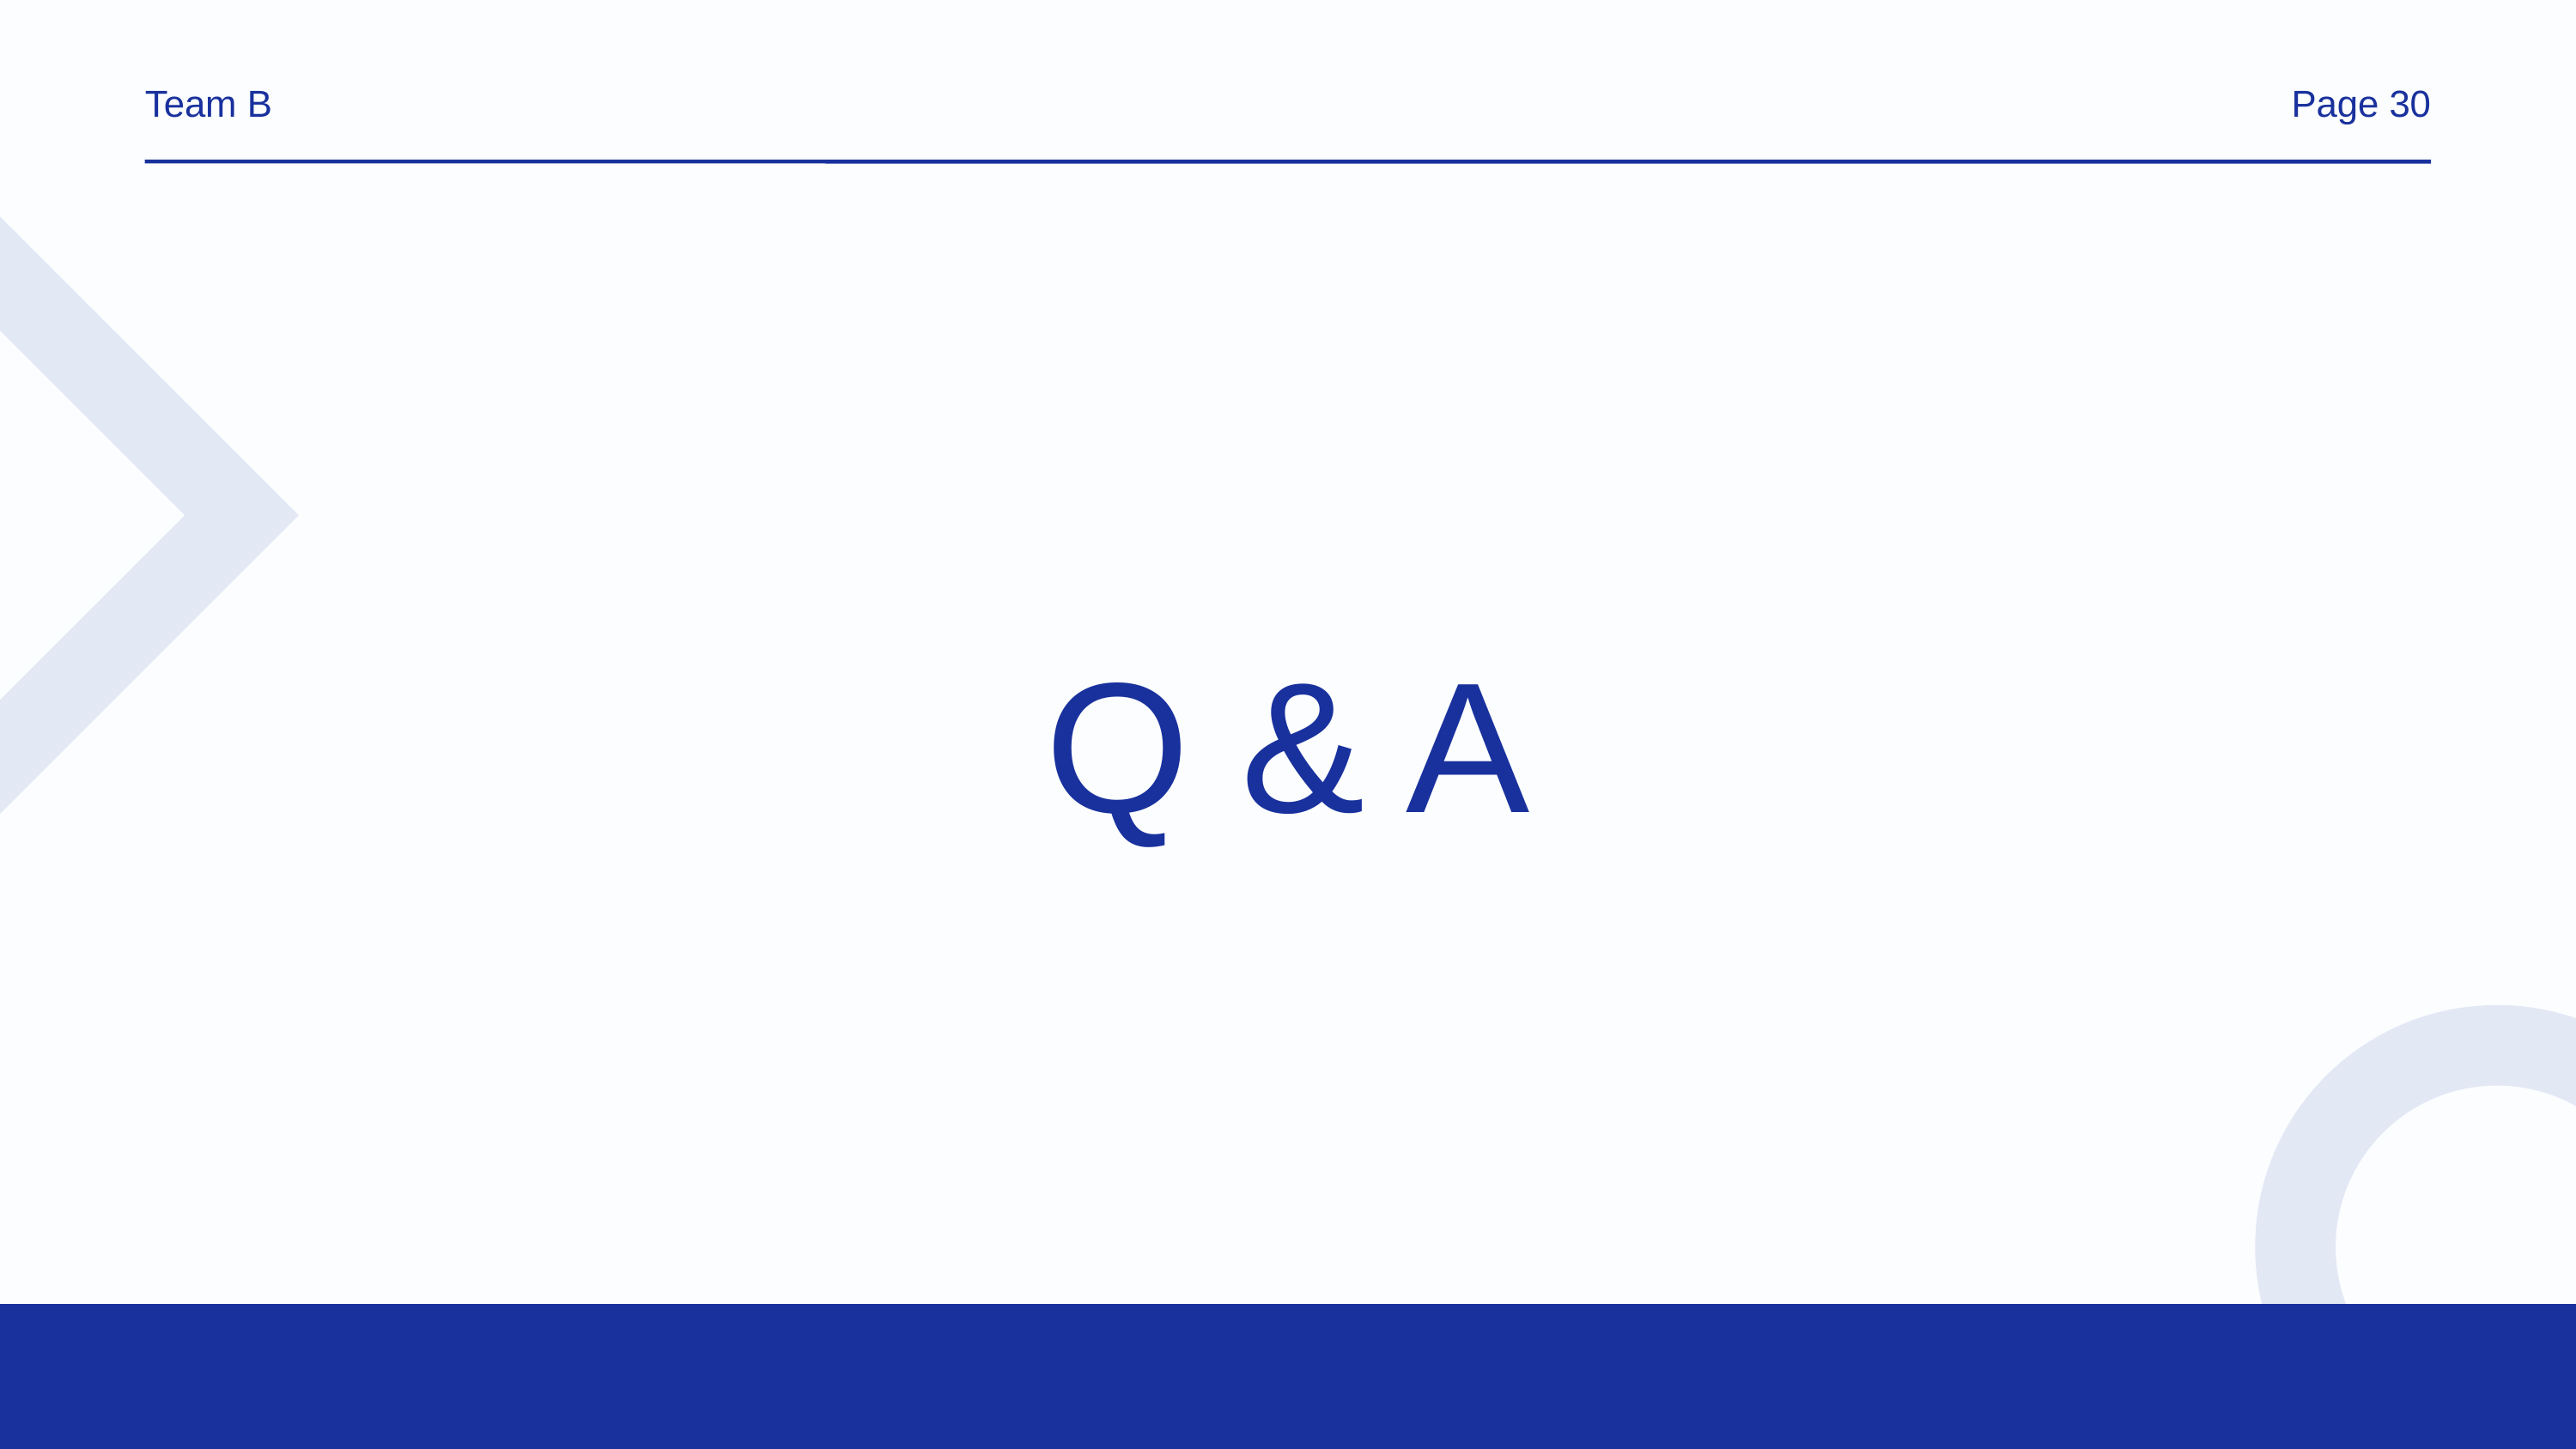

Team B
Page 30

Q & A